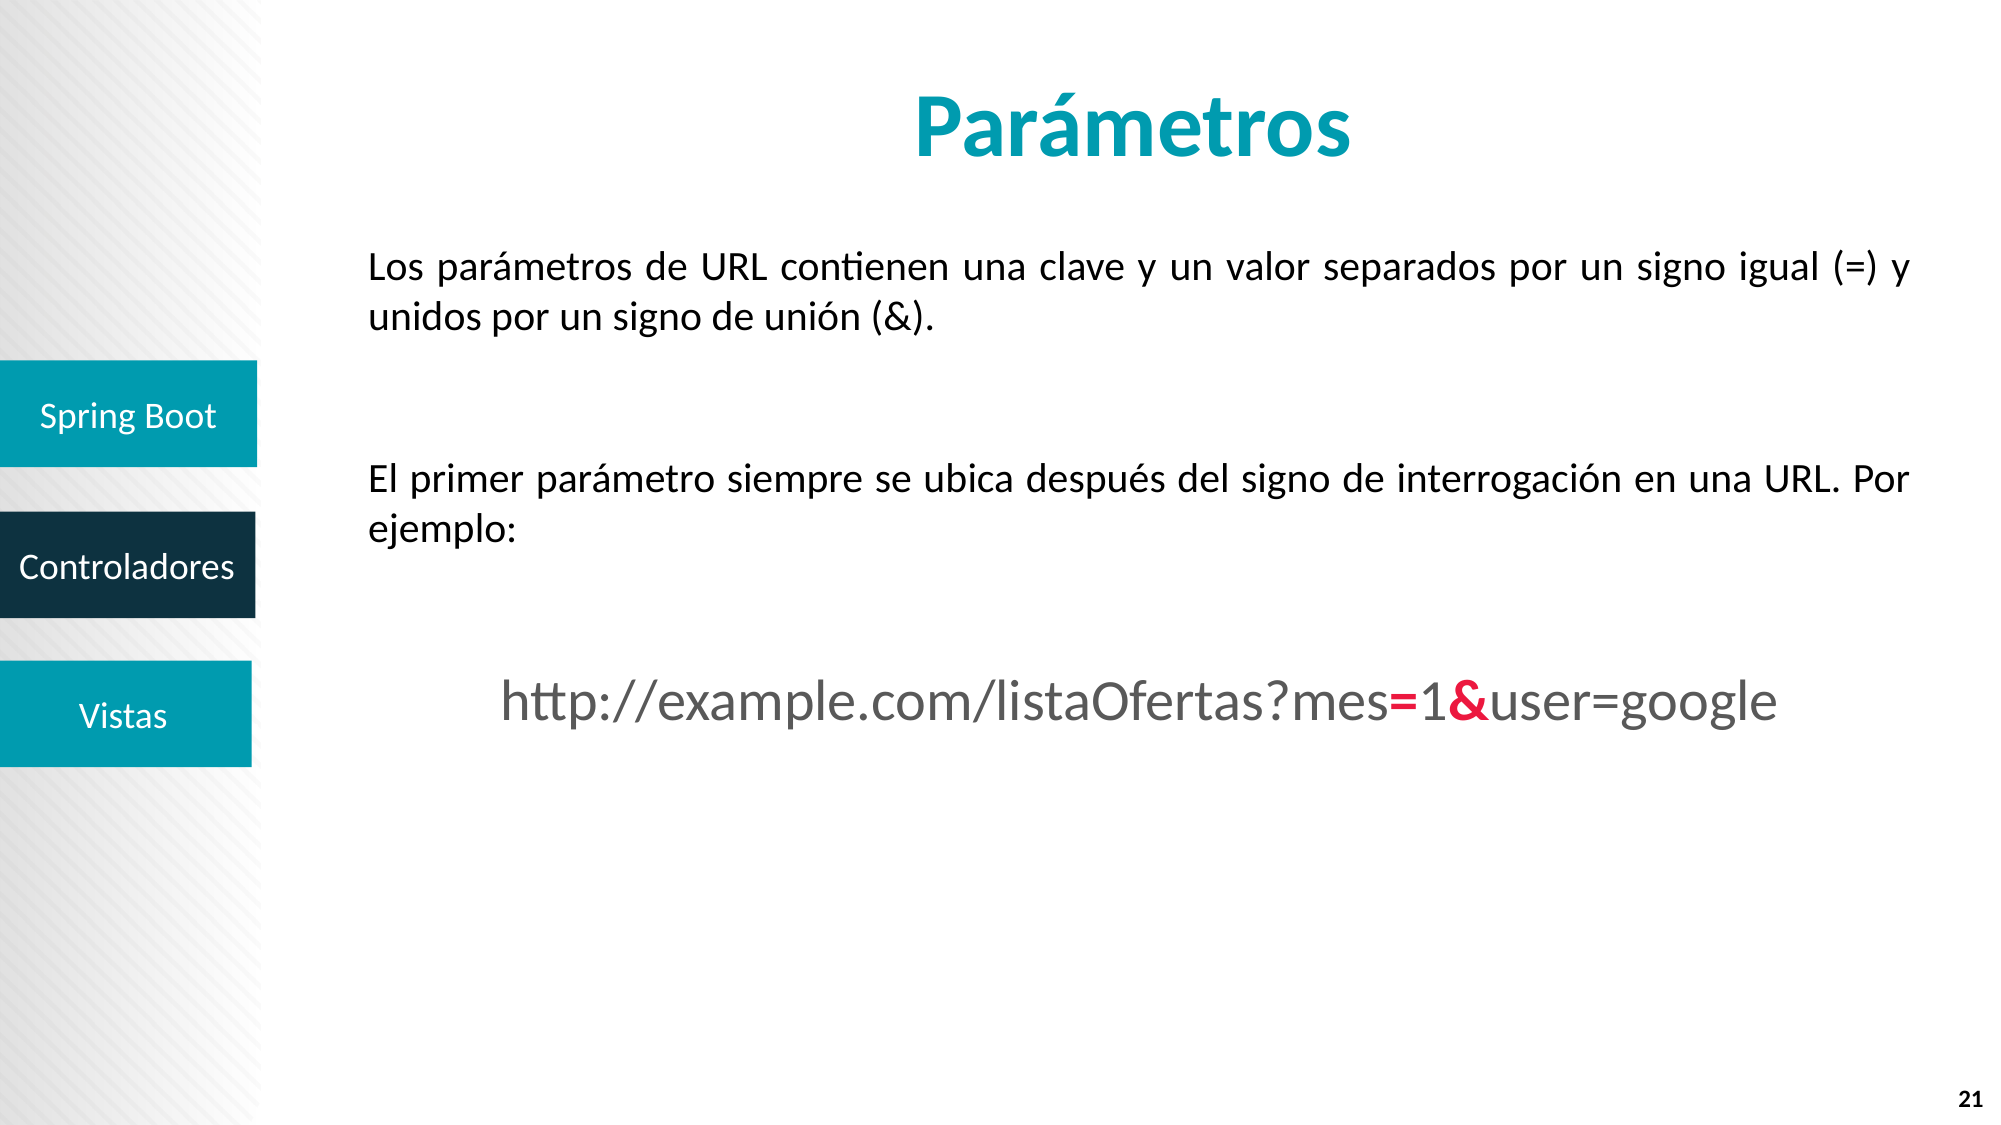

# Parámetros
Los parámetros de URL contienen una clave y un valor separados por un signo igual (=) y unidos por un signo de unión (&).

El primer parámetro siempre se ubica después del signo de interrogación en una URL. Por ejemplo:

http://example.com/listaOfertas?mes=1&user=google

21